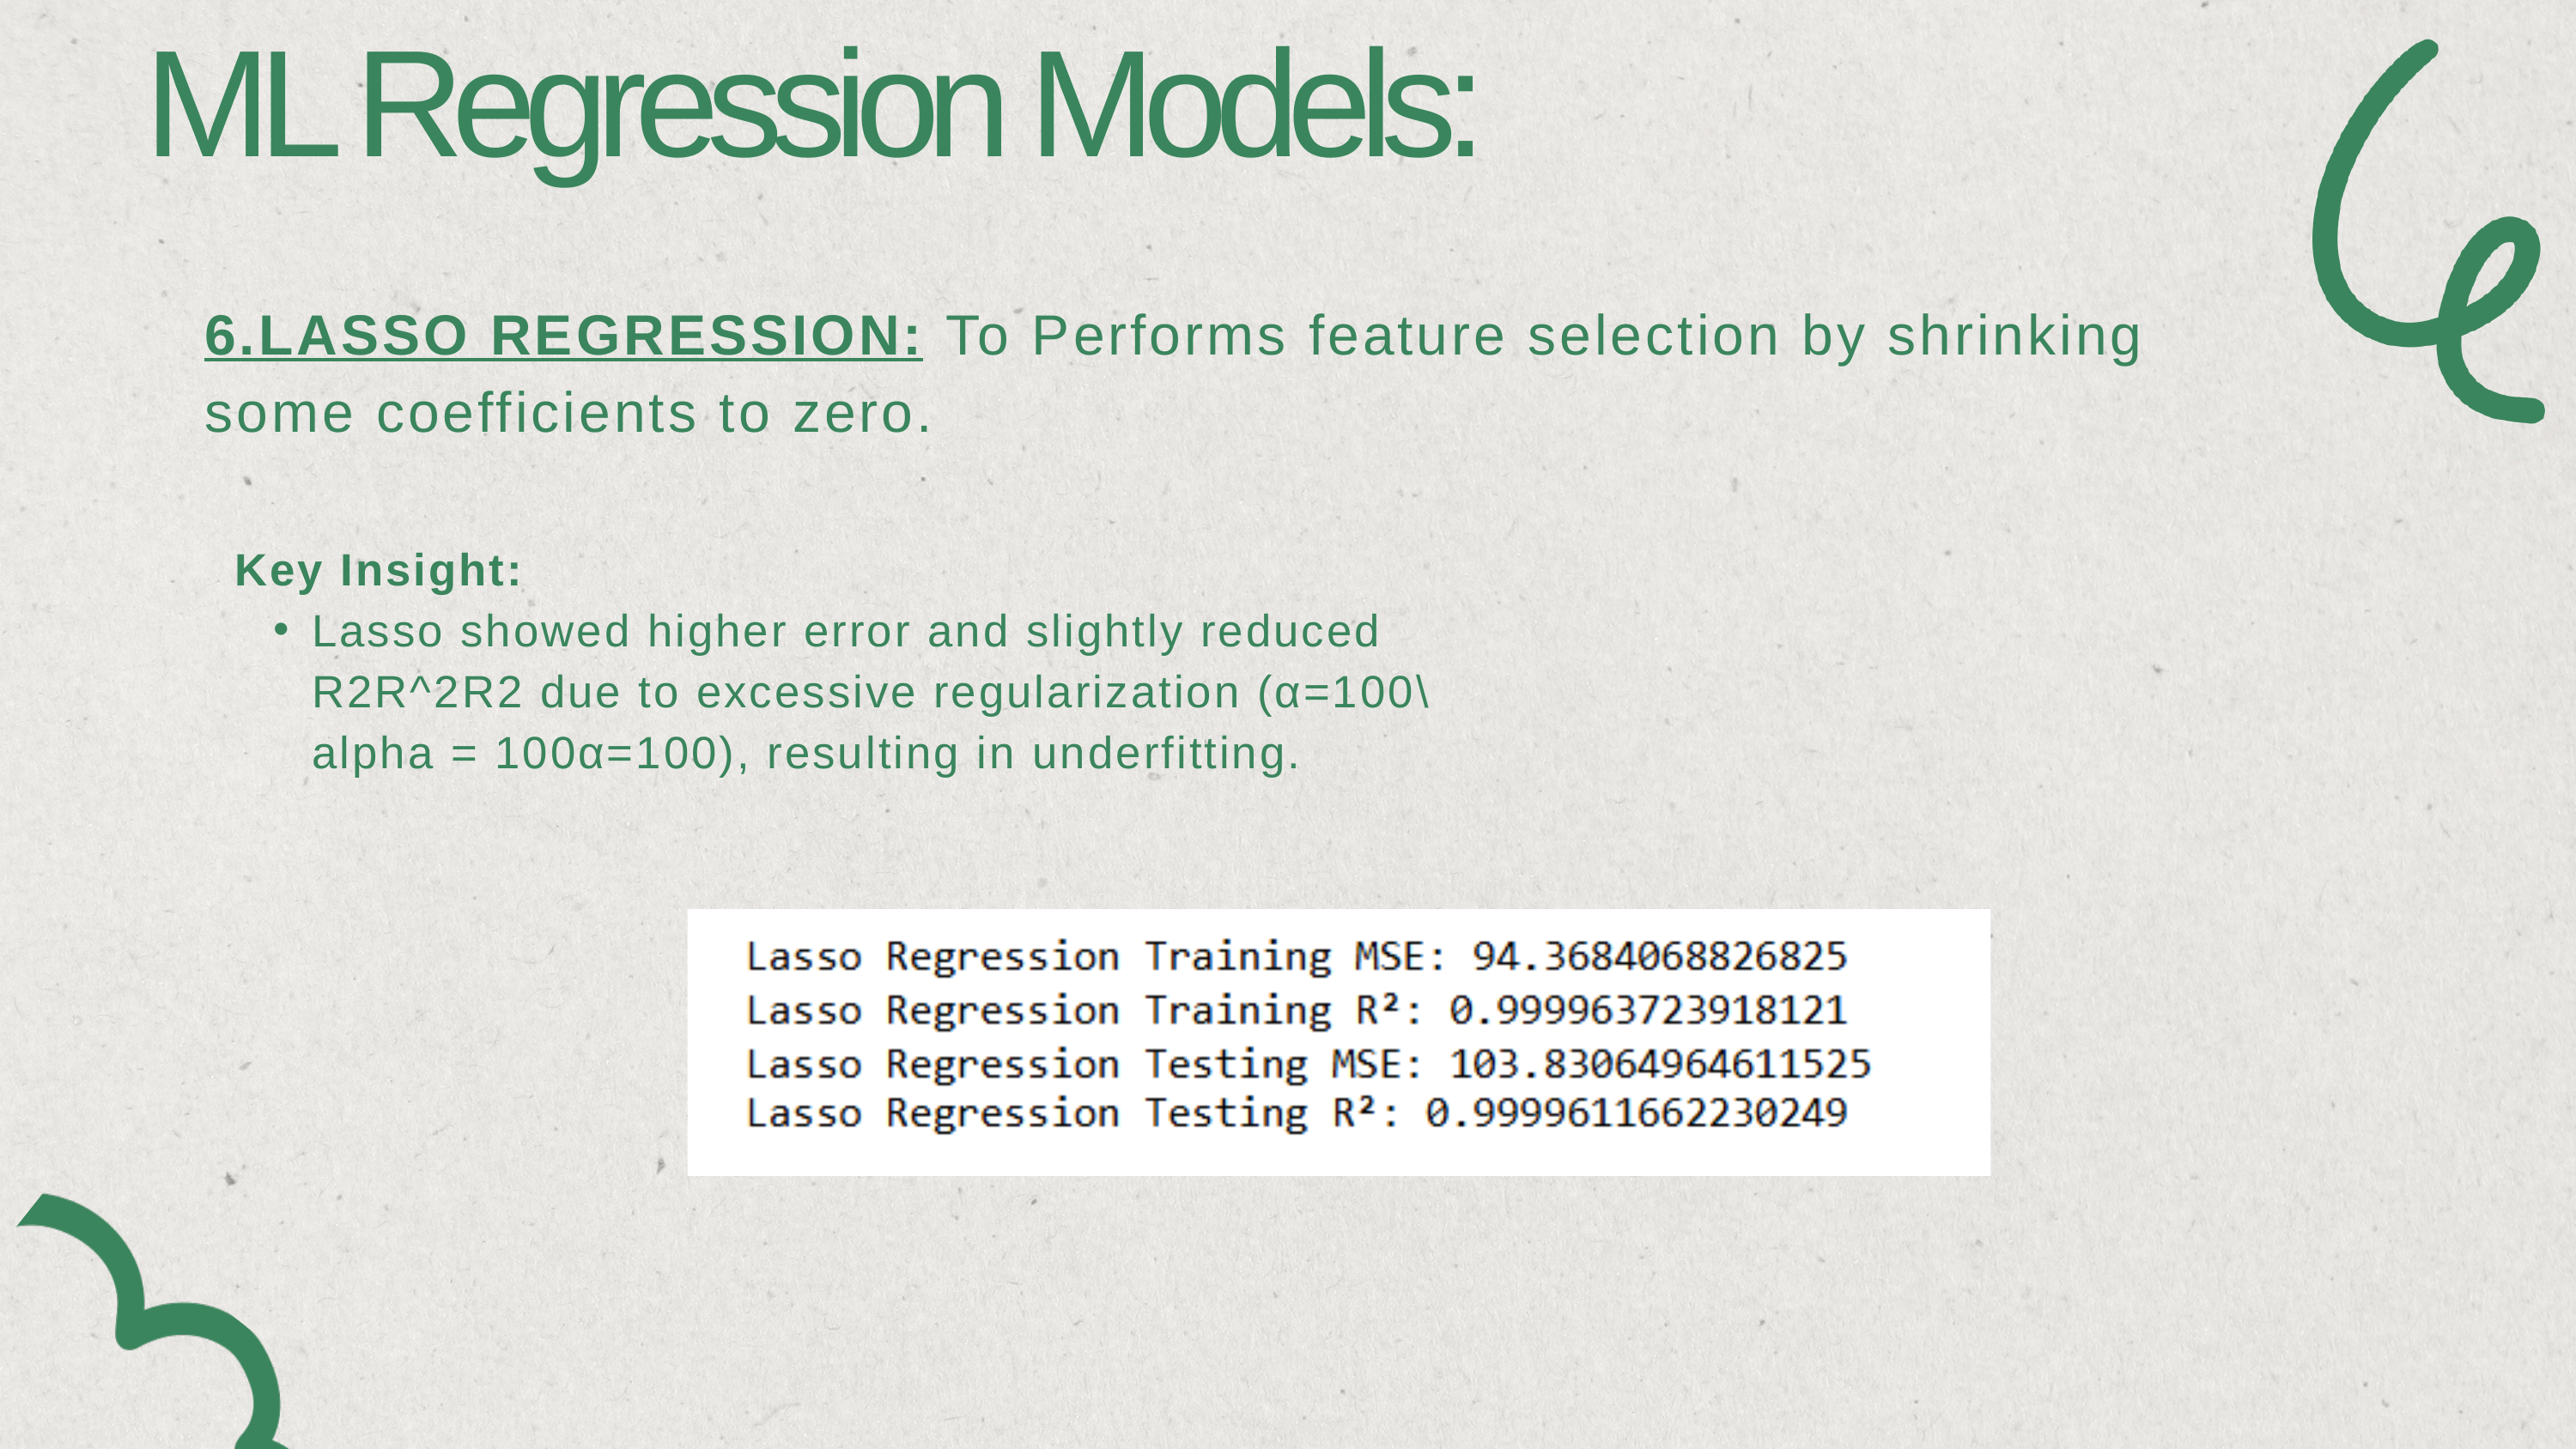

ML Regression Models:
6.LASSO REGRESSION: To Performs feature selection by shrinking some coefficients to zero.
Key Insight:
Lasso showed higher error and slightly reduced R2R^2R2 due to excessive regularization (α=100\alpha = 100α=100), resulting in underfitting.